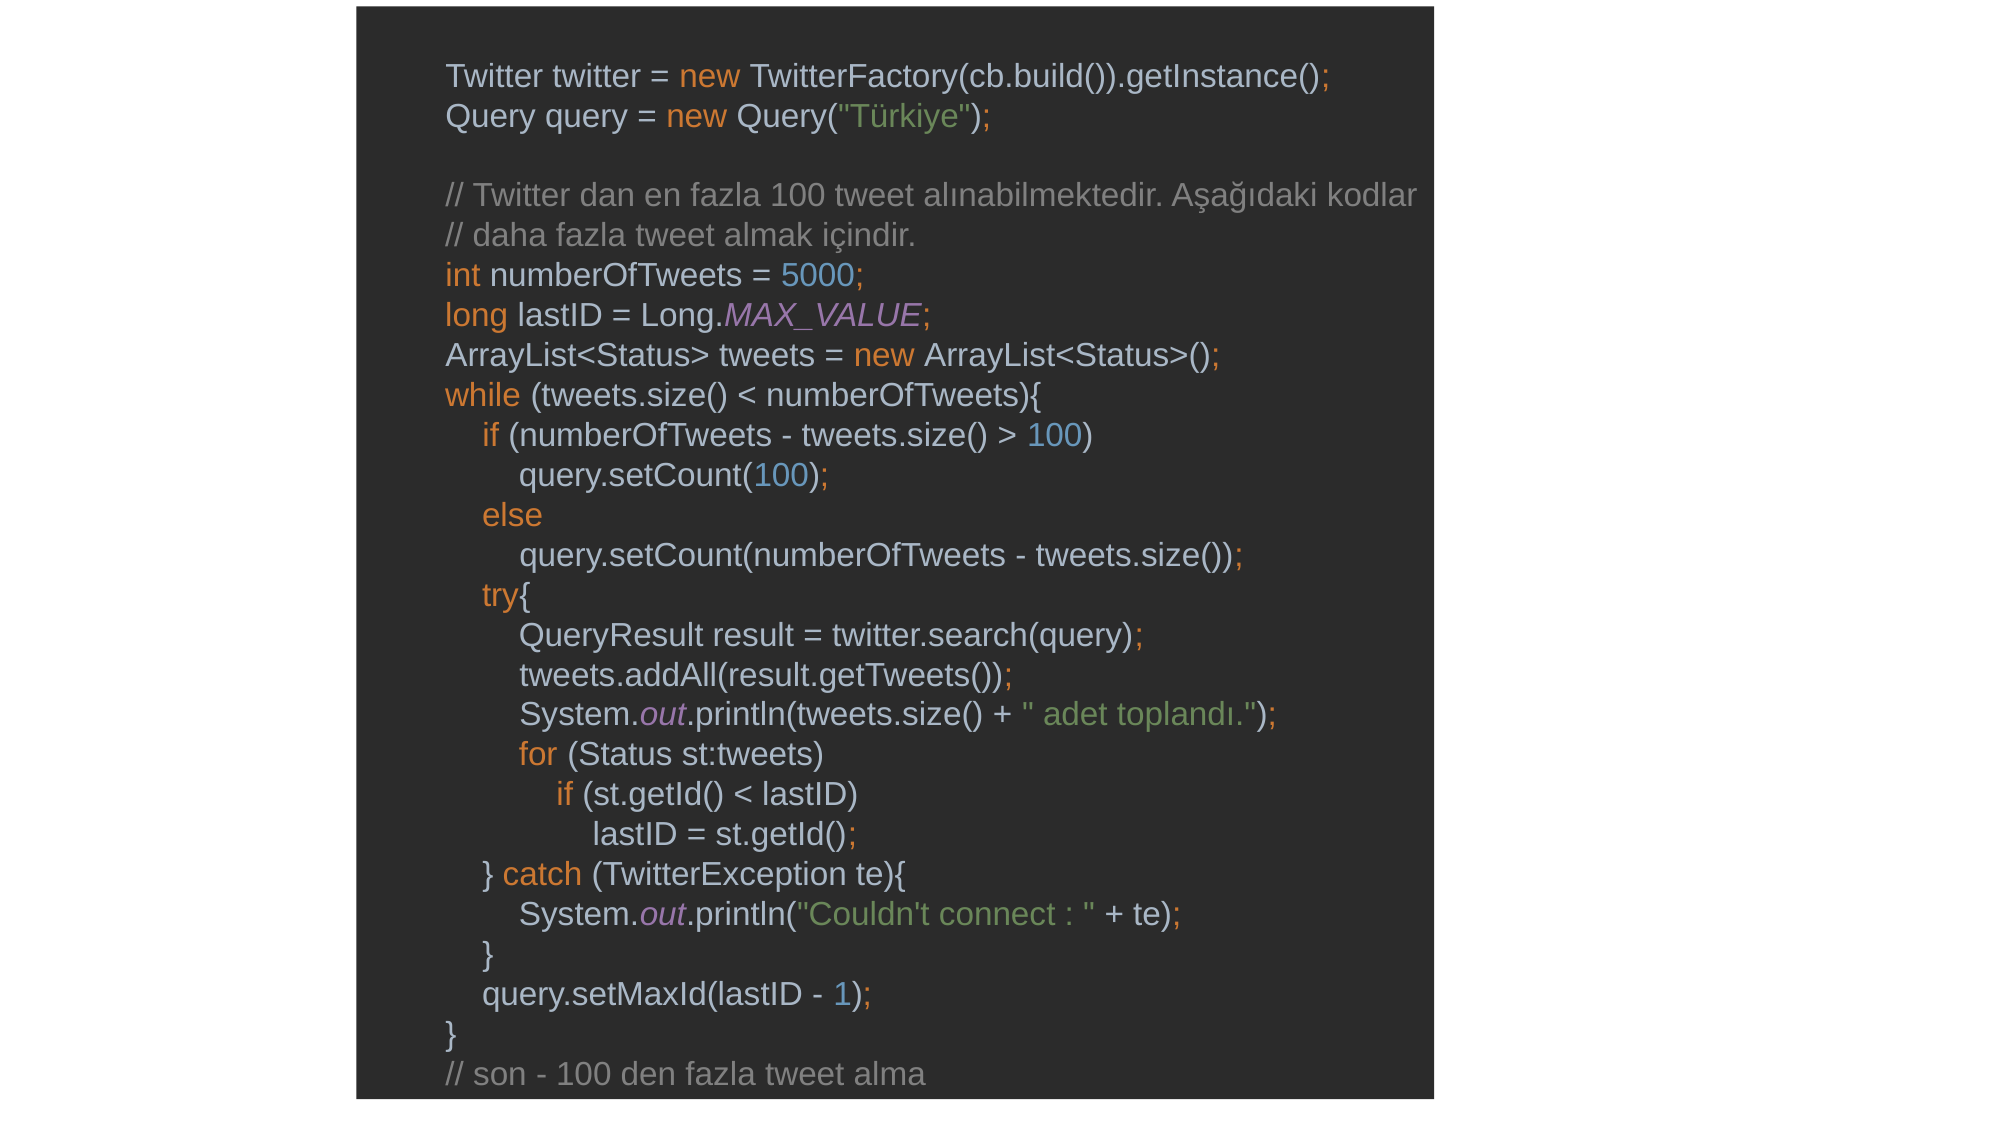

Twitter twitter = new TwitterFactory(cb.build()).getInstance();
        Query query = new Query("Türkiye");
        // Twitter dan en fazla 100 tweet alınabilmektedir. Aşağıdaki kodlar
        // daha fazla tweet almak içindir.
        int numberOfTweets = 5000;
        long lastID = Long.MAX_VALUE;
        ArrayList<Status> tweets = new ArrayList<Status>();
        while (tweets.size() < numberOfTweets){
            if (numberOfTweets - tweets.size() > 100)
                query.setCount(100);
            else
                query.setCount(numberOfTweets - tweets.size());
            try{
                QueryResult result = twitter.search(query);
                tweets.addAll(result.getTweets());
                System.out.println(tweets.size() + " adet toplandı.");
                for (Status st:tweets)
                    if (st.getId() < lastID)
                        lastID = st.getId();
            } catch (TwitterException te){
                System.out.println("Couldn't connect : " + te);
            }
            query.setMaxId(lastID - 1);
        }
        // son - 100 den fazla tweet alma